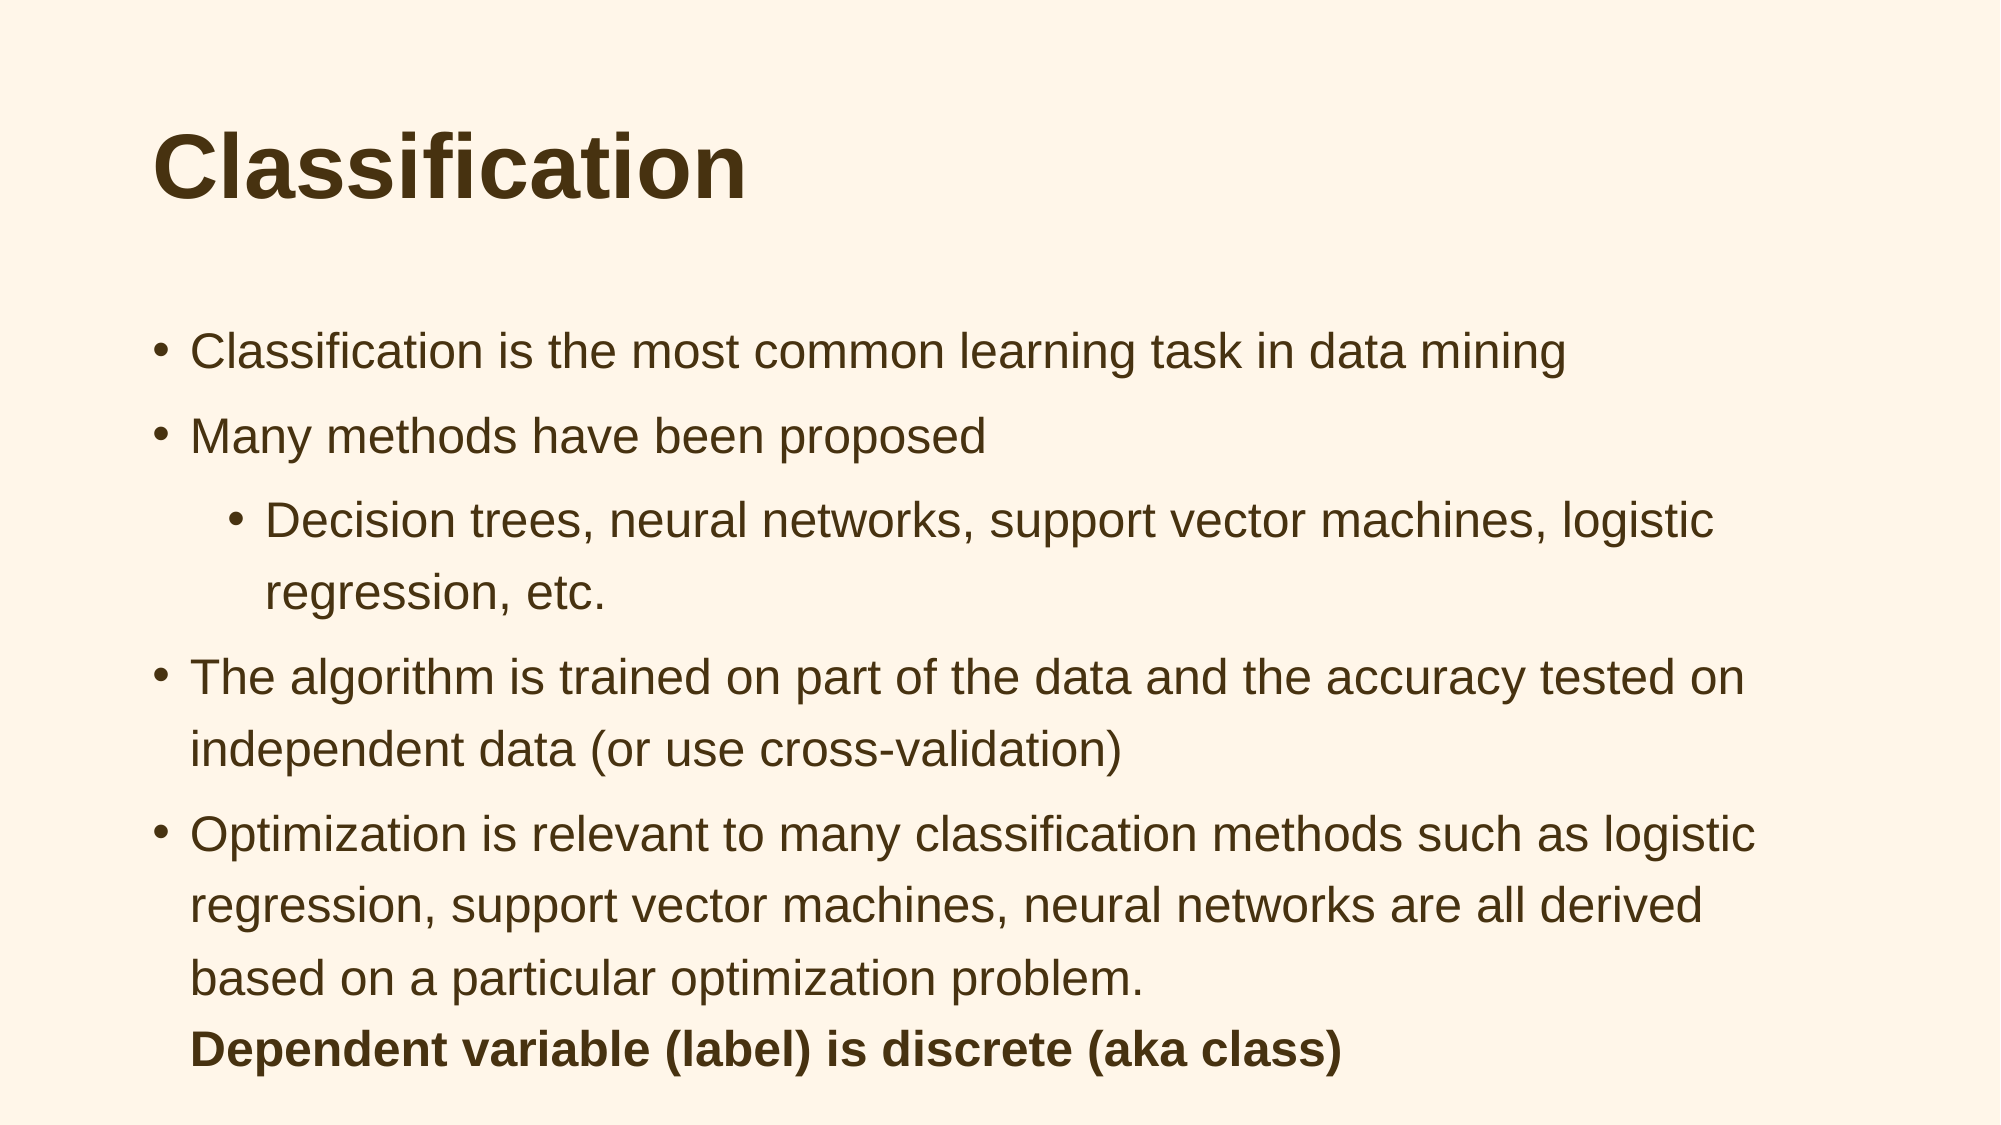

# Classification
Classification is the most common learning task in data mining
Many methods have been proposed
Decision trees, neural networks, support vector machines, logistic regression, etc.
The algorithm is trained on part of the data and the accuracy tested on independent data (or use cross-validation)
Optimization is relevant to many classification methods such as logistic regression, support vector machines, neural networks are all derived based on a particular optimization problem.
Dependent variable (label) is discrete (aka class)